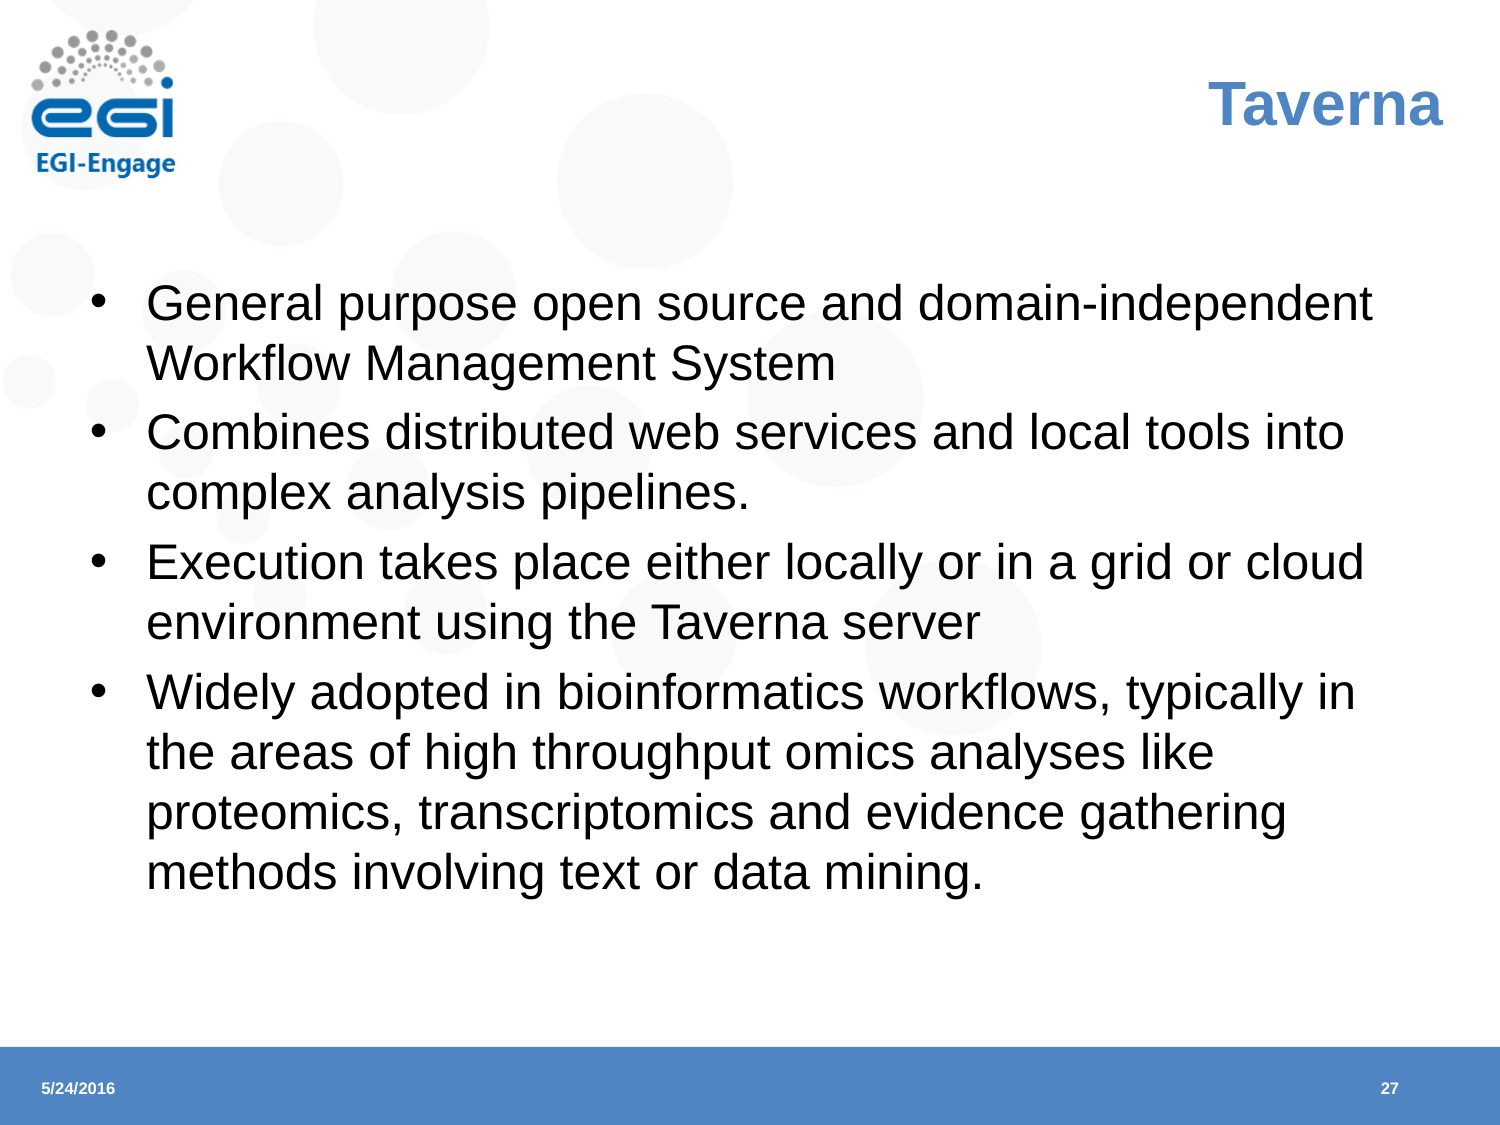

# Taverna
General purpose open source and domain-independent Workflow Management System
Combines distributed web services and local tools into complex analysis pipelines.
Execution takes place either locally or in a grid or cloud environment using the Taverna server
Widely adopted in bioinformatics workflows, typically in the areas of high throughput omics analyses like proteomics, transcriptomics and evidence gathering methods involving text or data mining.